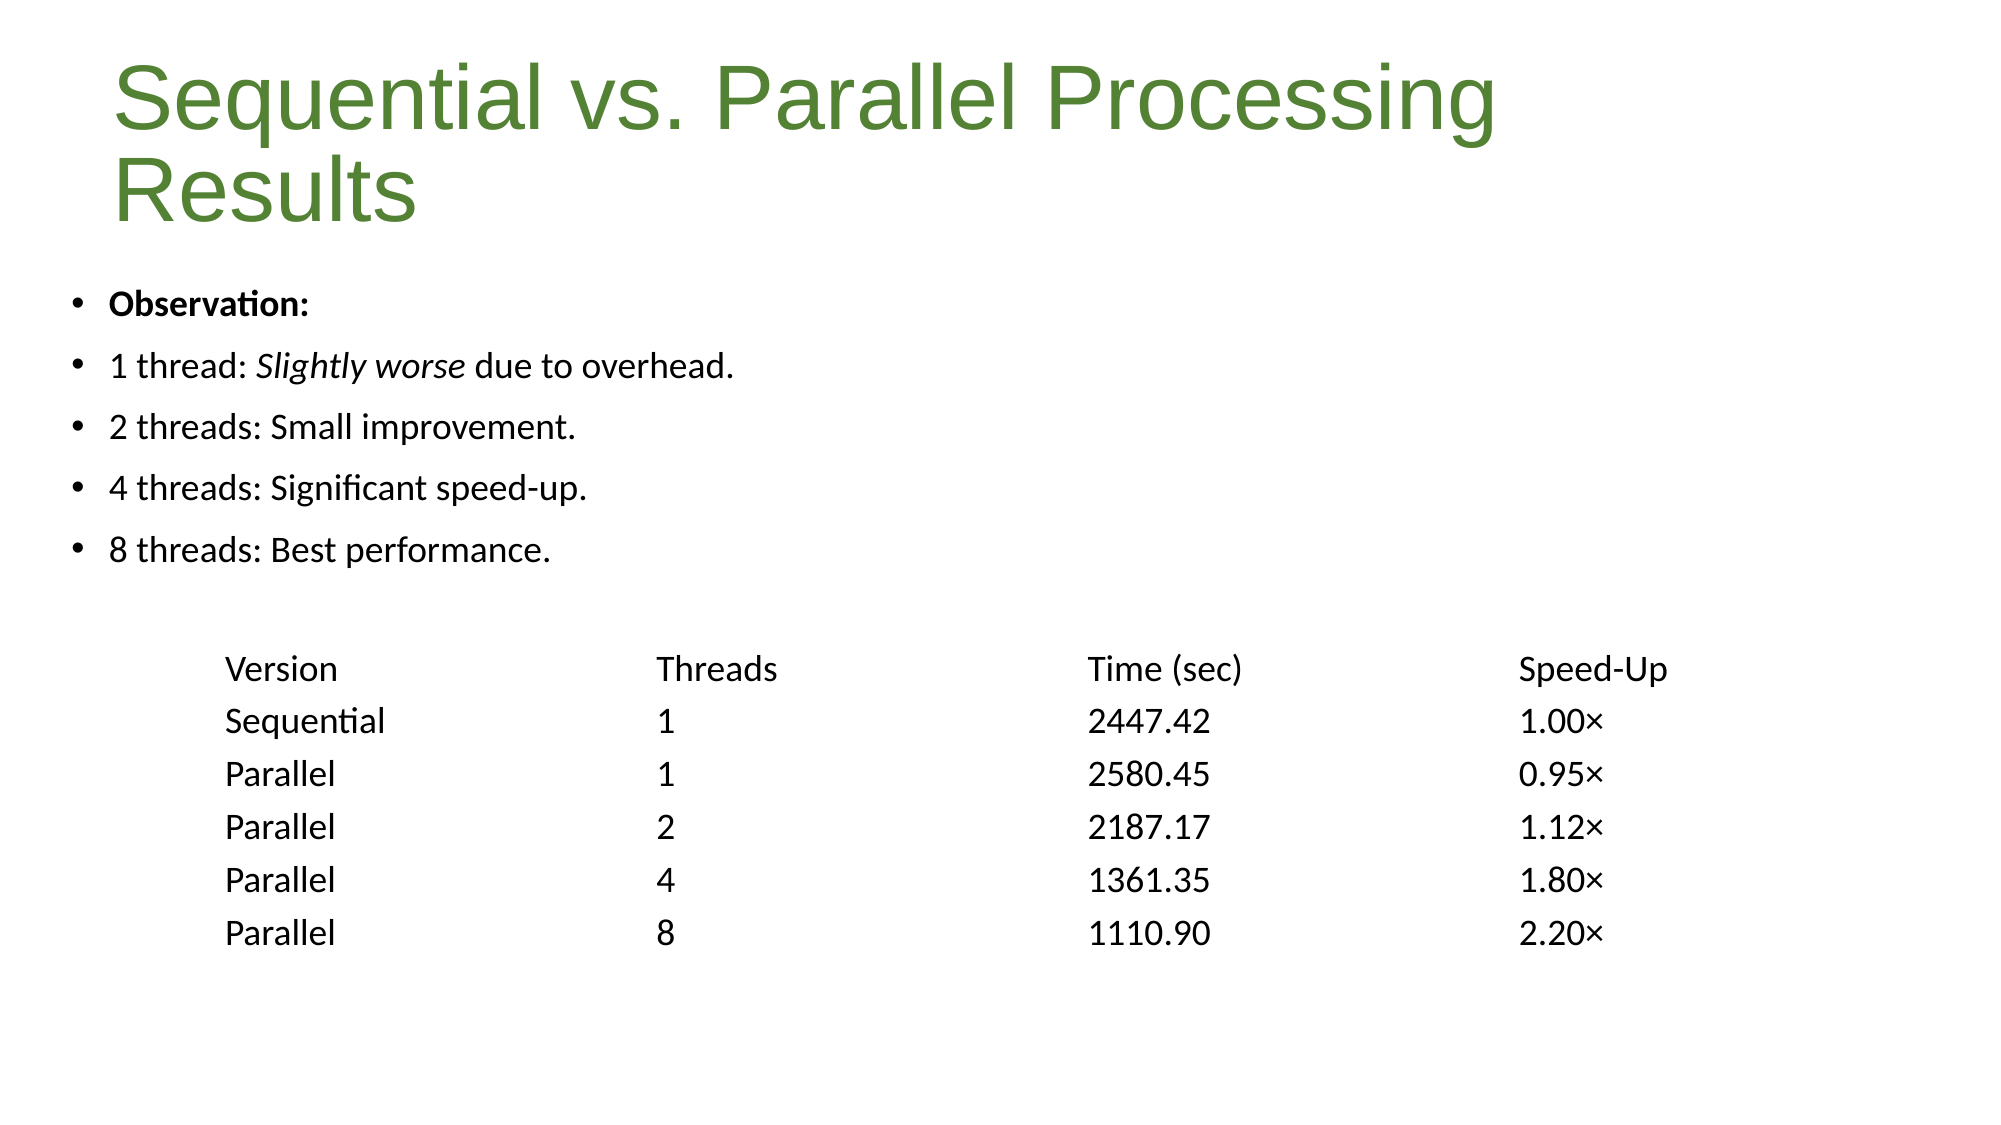

# Sequential vs. Parallel Processing Results
Observation:
1 thread: Slightly worse due to overhead.
2 threads: Small improvement.
4 threads: Significant speed-up.
8 threads: Best performance.
| Version | Threads | Time (sec) | Speed-Up |
| --- | --- | --- | --- |
| Sequential | 1 | 2447.42 | 1.00× |
| Parallel | 1 | 2580.45 | 0.95× |
| Parallel | 2 | 2187.17 | 1.12× |
| Parallel | 4 | 1361.35 | 1.80× |
| Parallel | 8 | 1110.90 | 2.20× |